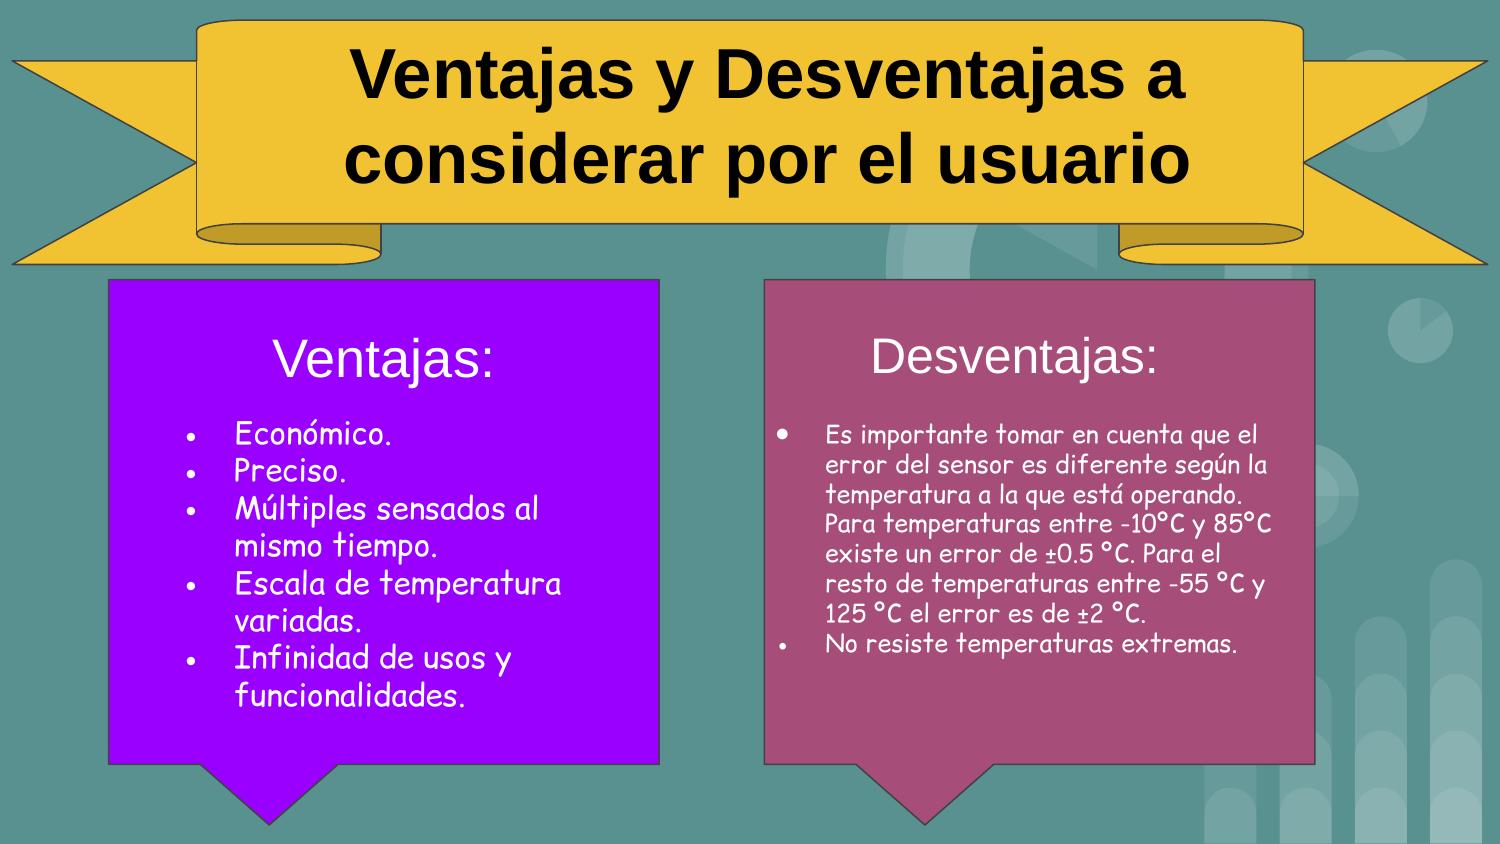

# Ventajas y Desventajas a considerar por el usuario

Ventajas:

Económico.
Preciso.
Múltiples sensados al mismo tiempo.
Escala de temperatura variadas.
Infinidad de usos y funcionalidades.
Desventajas:

Es importante tomar en cuenta que el error del sensor es diferente según la temperatura a la que está operando. Para temperaturas entre -10ºC y 85ºC existe un error de ±0.5 ºC. Para el resto de temperaturas entre -55 ºC y 125 ºC el error es de ±2 ºC.
No resiste temperaturas extremas.